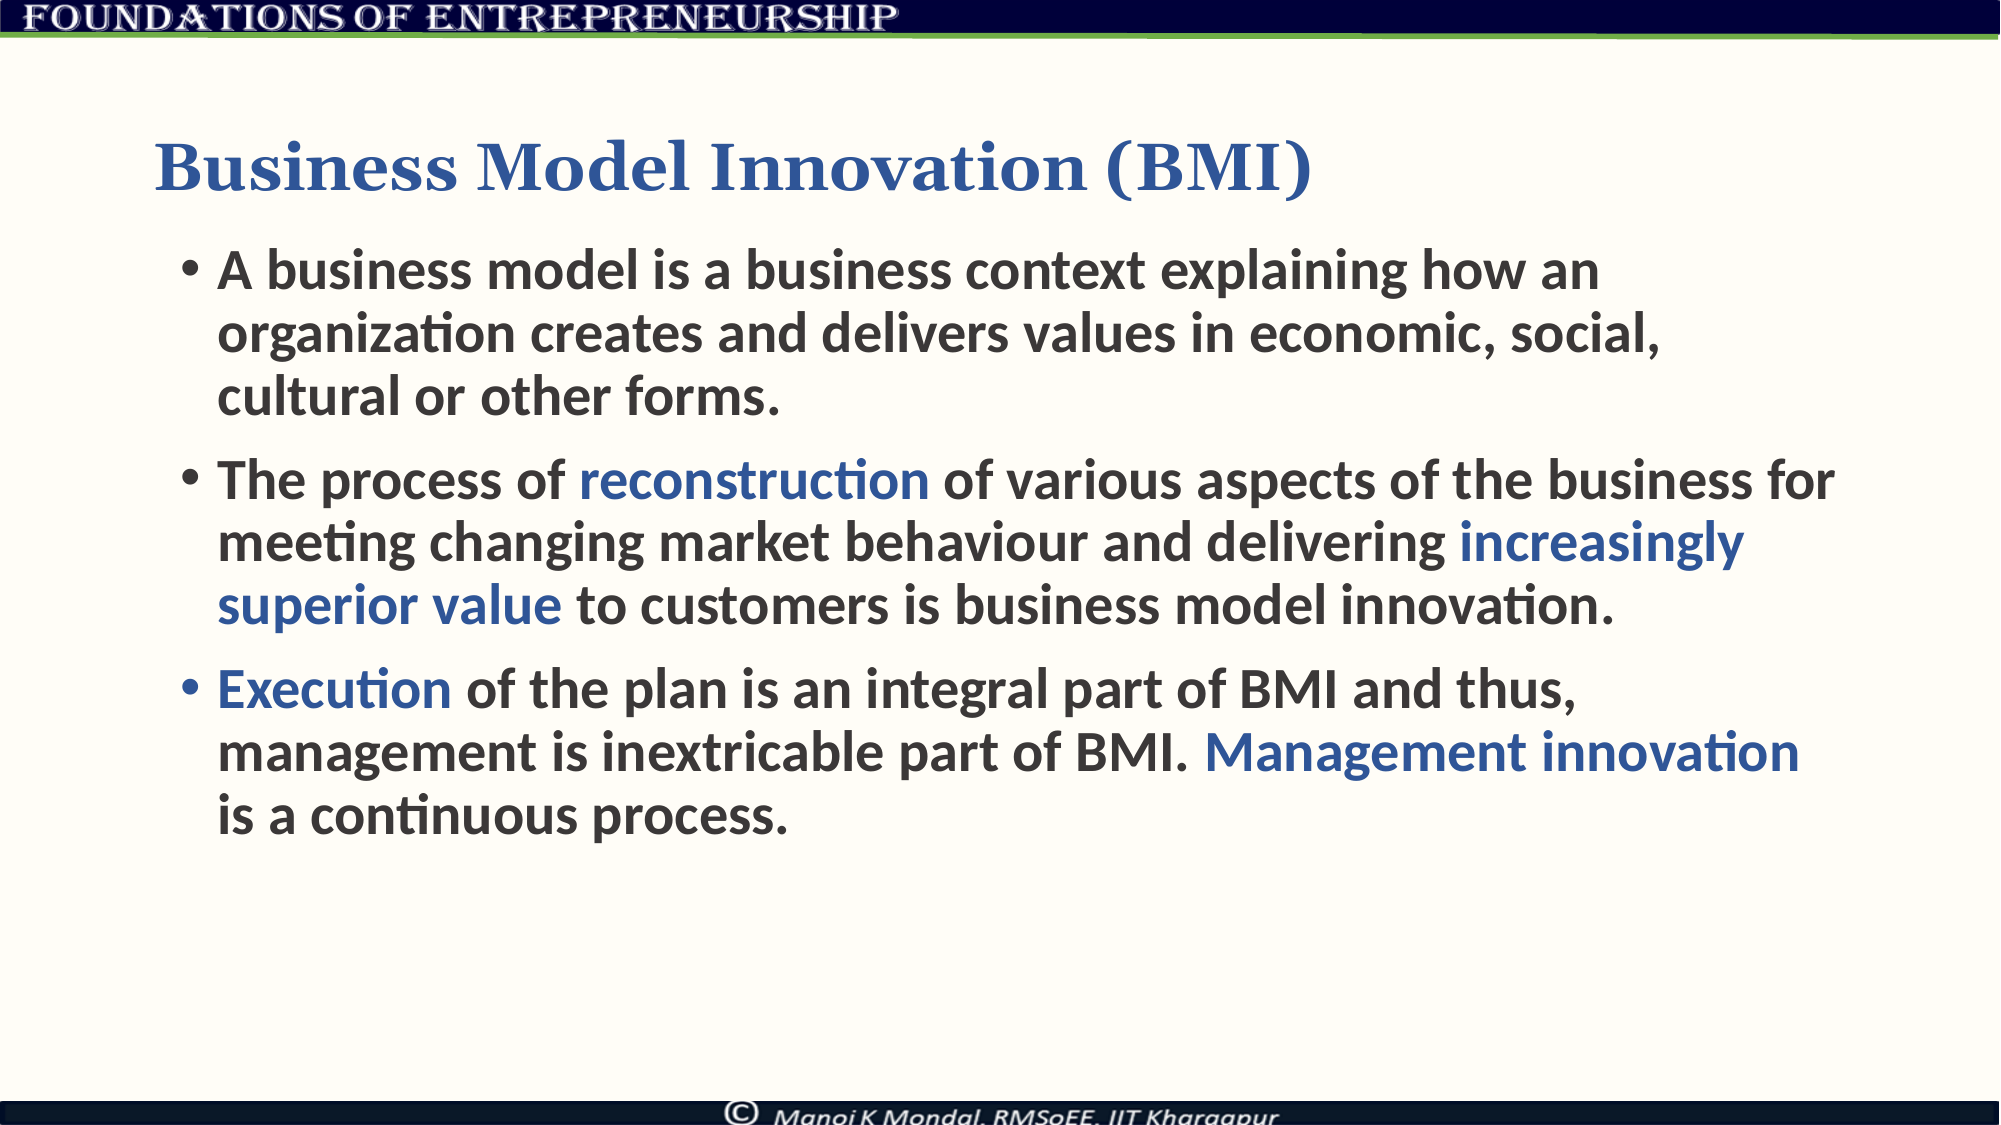

# Business Model Innovation (BMI)
A business model is a business context explaining how an organization creates and delivers values in economic, social, cultural or other forms.
The process of reconstruction of various aspects of the business for meeting changing market behaviour and delivering increasingly superior value to customers is business model innovation.
Execution of the plan is an integral part of BMI and thus, management is inextricable part of BMI. Management innovation is a continuous process.